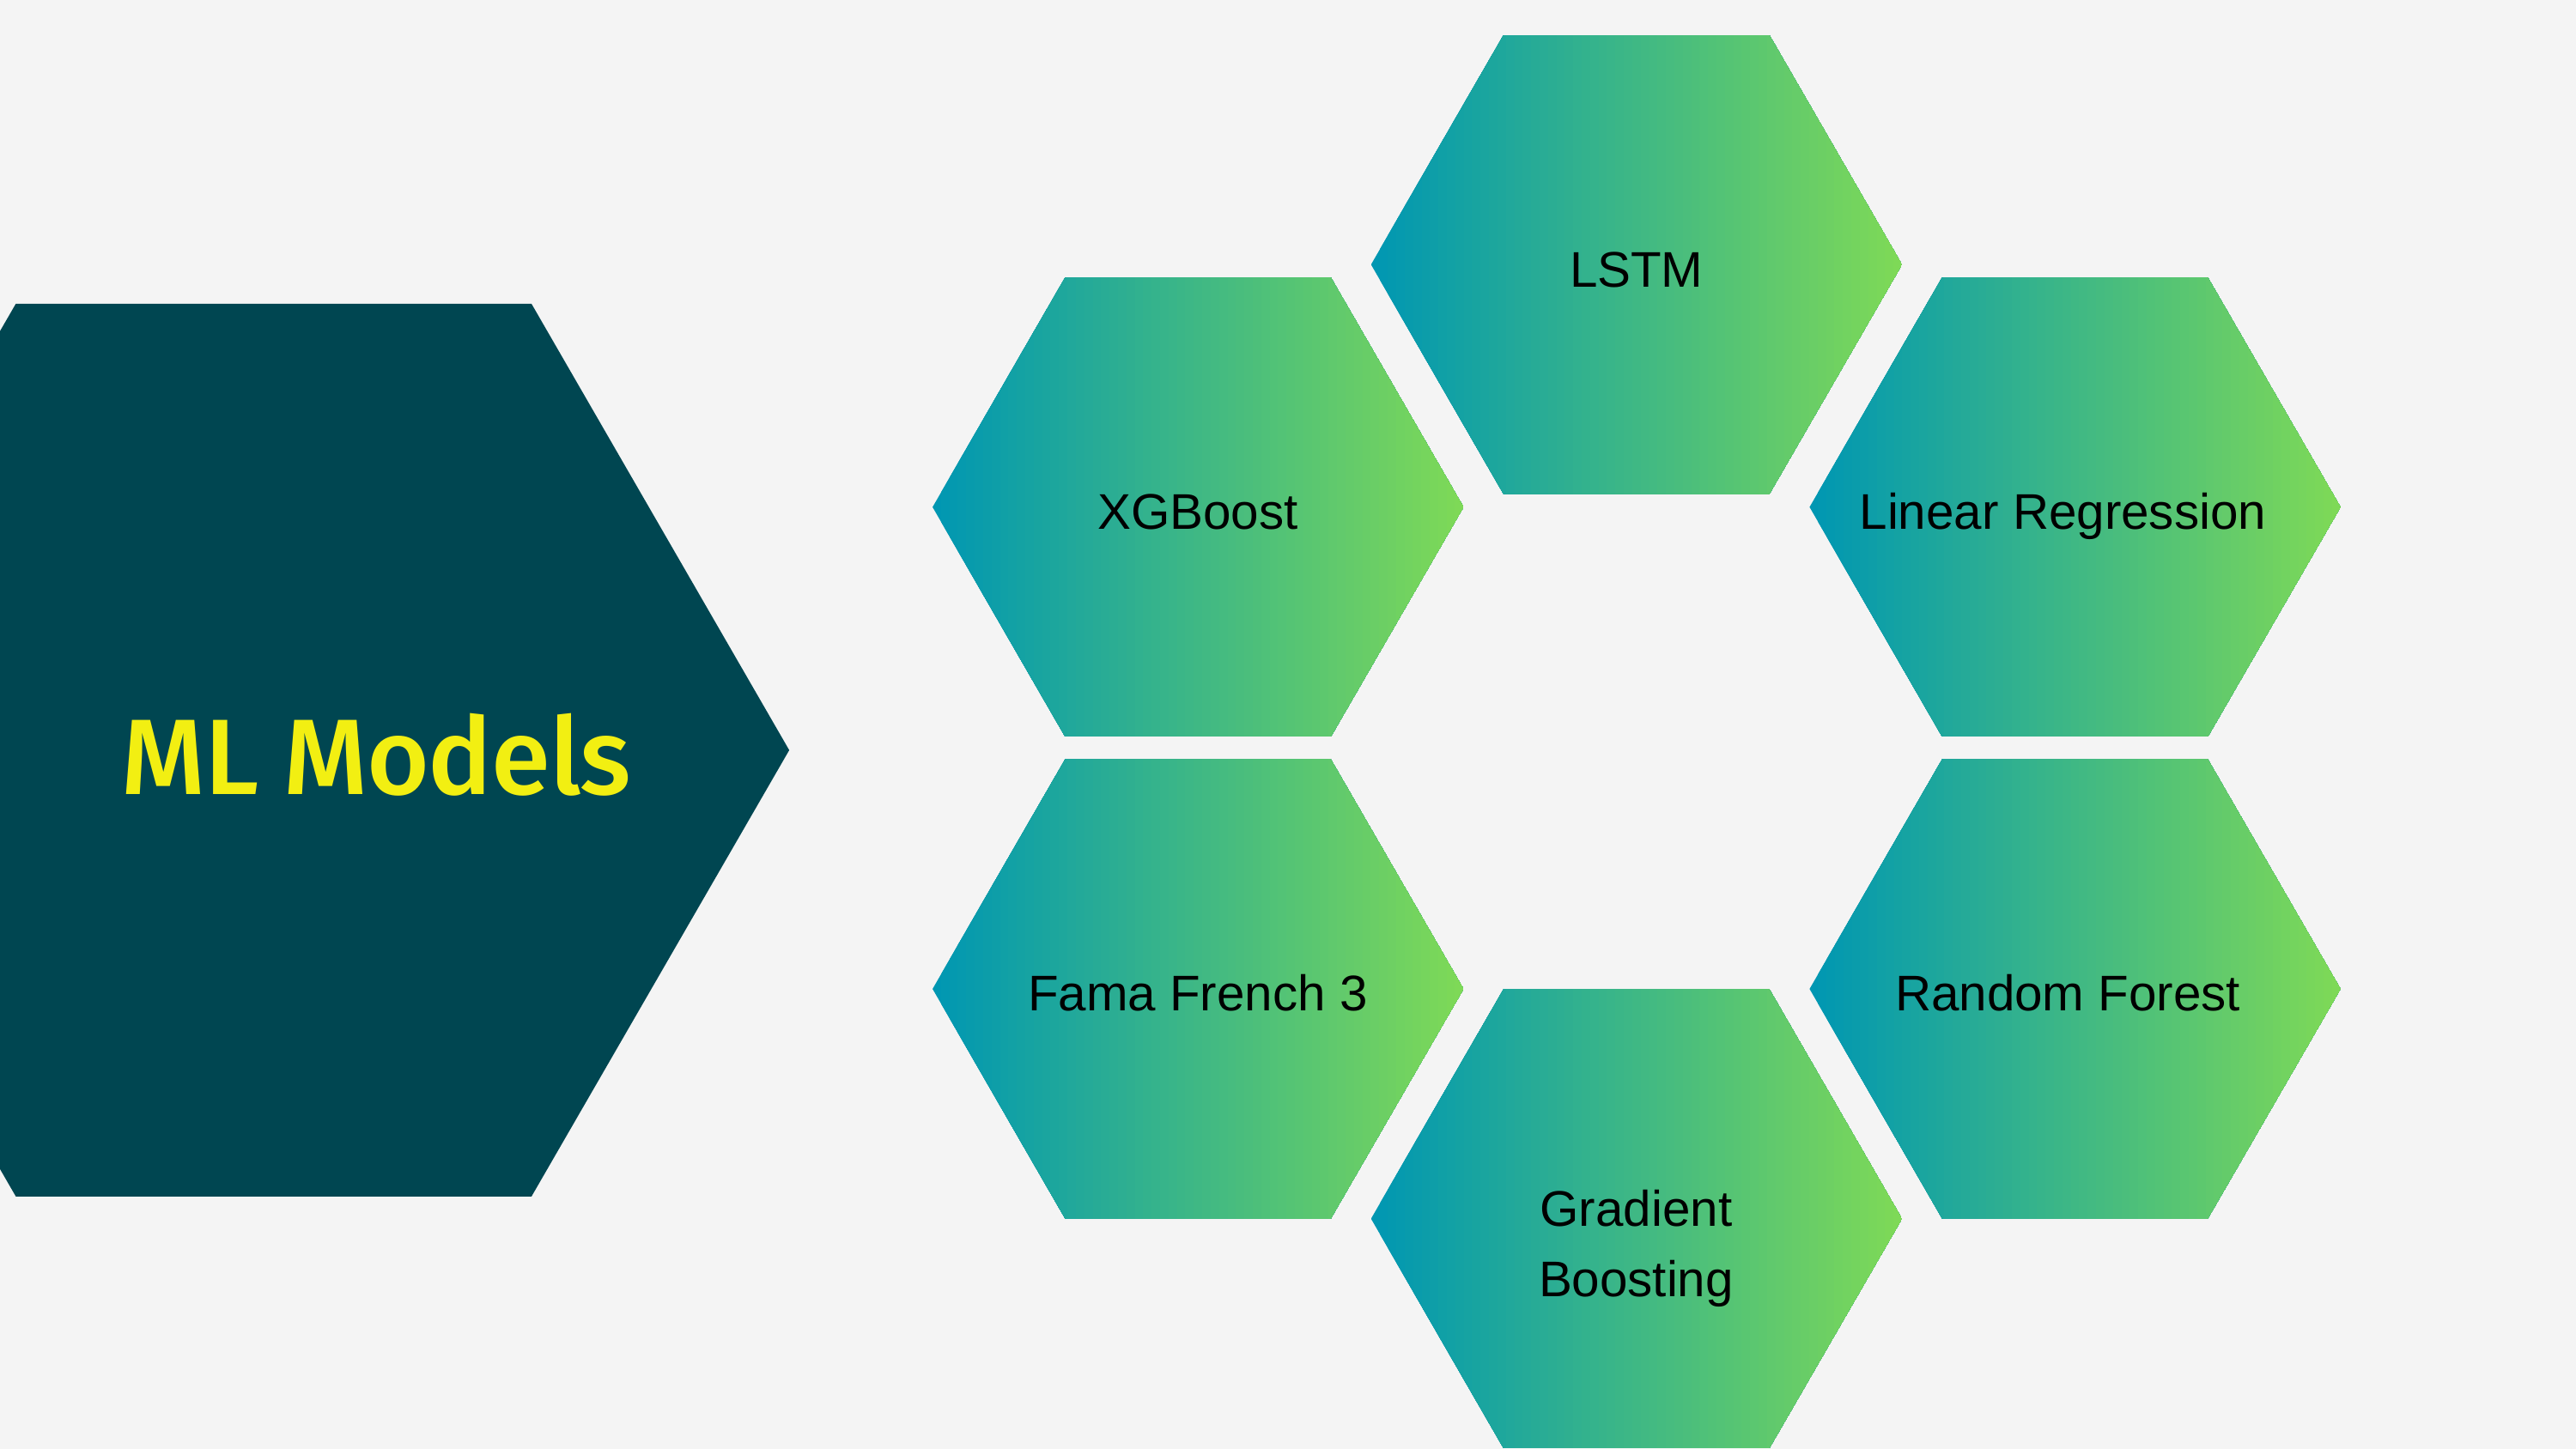

LSTM

XGBoost
Linear Regression
ML Models

Fama French 3
Random Forest

Gradient Boosting